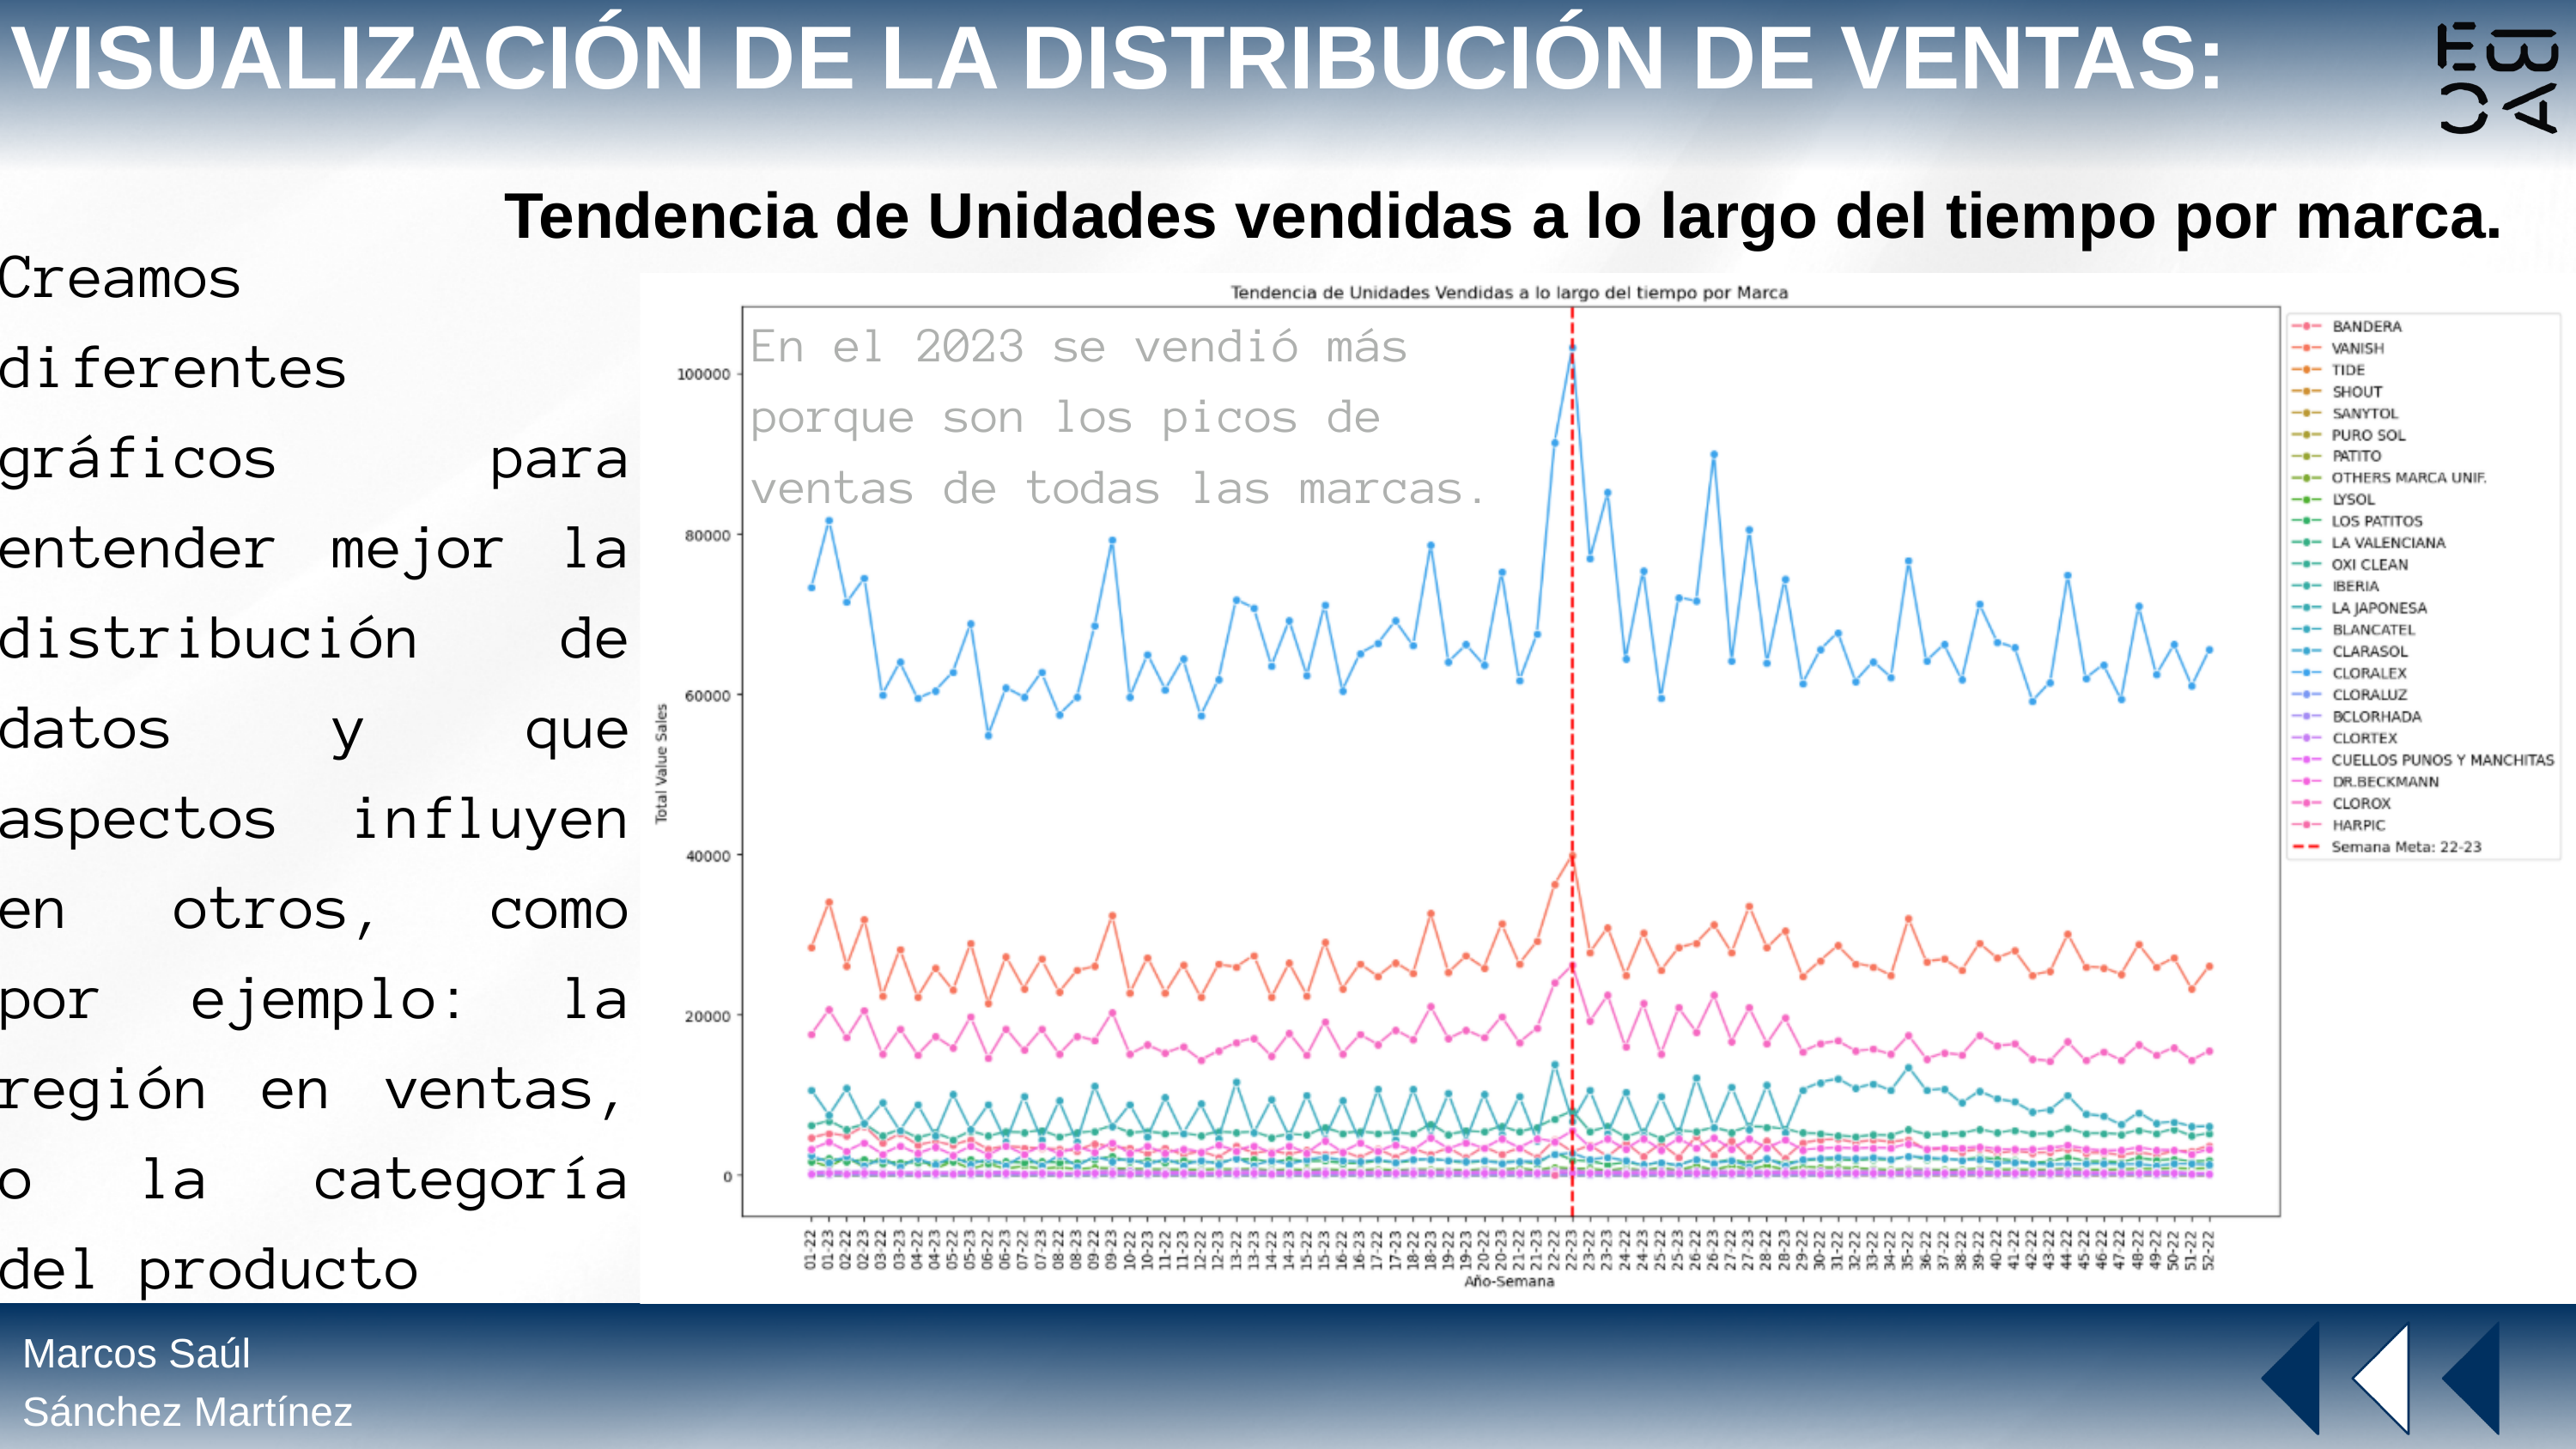

VISUALIZACIÓN DE LA DISTRIBUCIÓN DE VENTAS:
Tendencia de Unidades vendidas a lo largo del tiempo por marca.
Creamos diferentes gráficos para entender mejor la distribución de datos y que aspectos influyen en otros, como por ejemplo: la región en ventas, o la categoría del producto

En el 2023 se vendió más porque son los picos de ventas de todas las marcas.

Marcos Saúl Sánchez Martínez